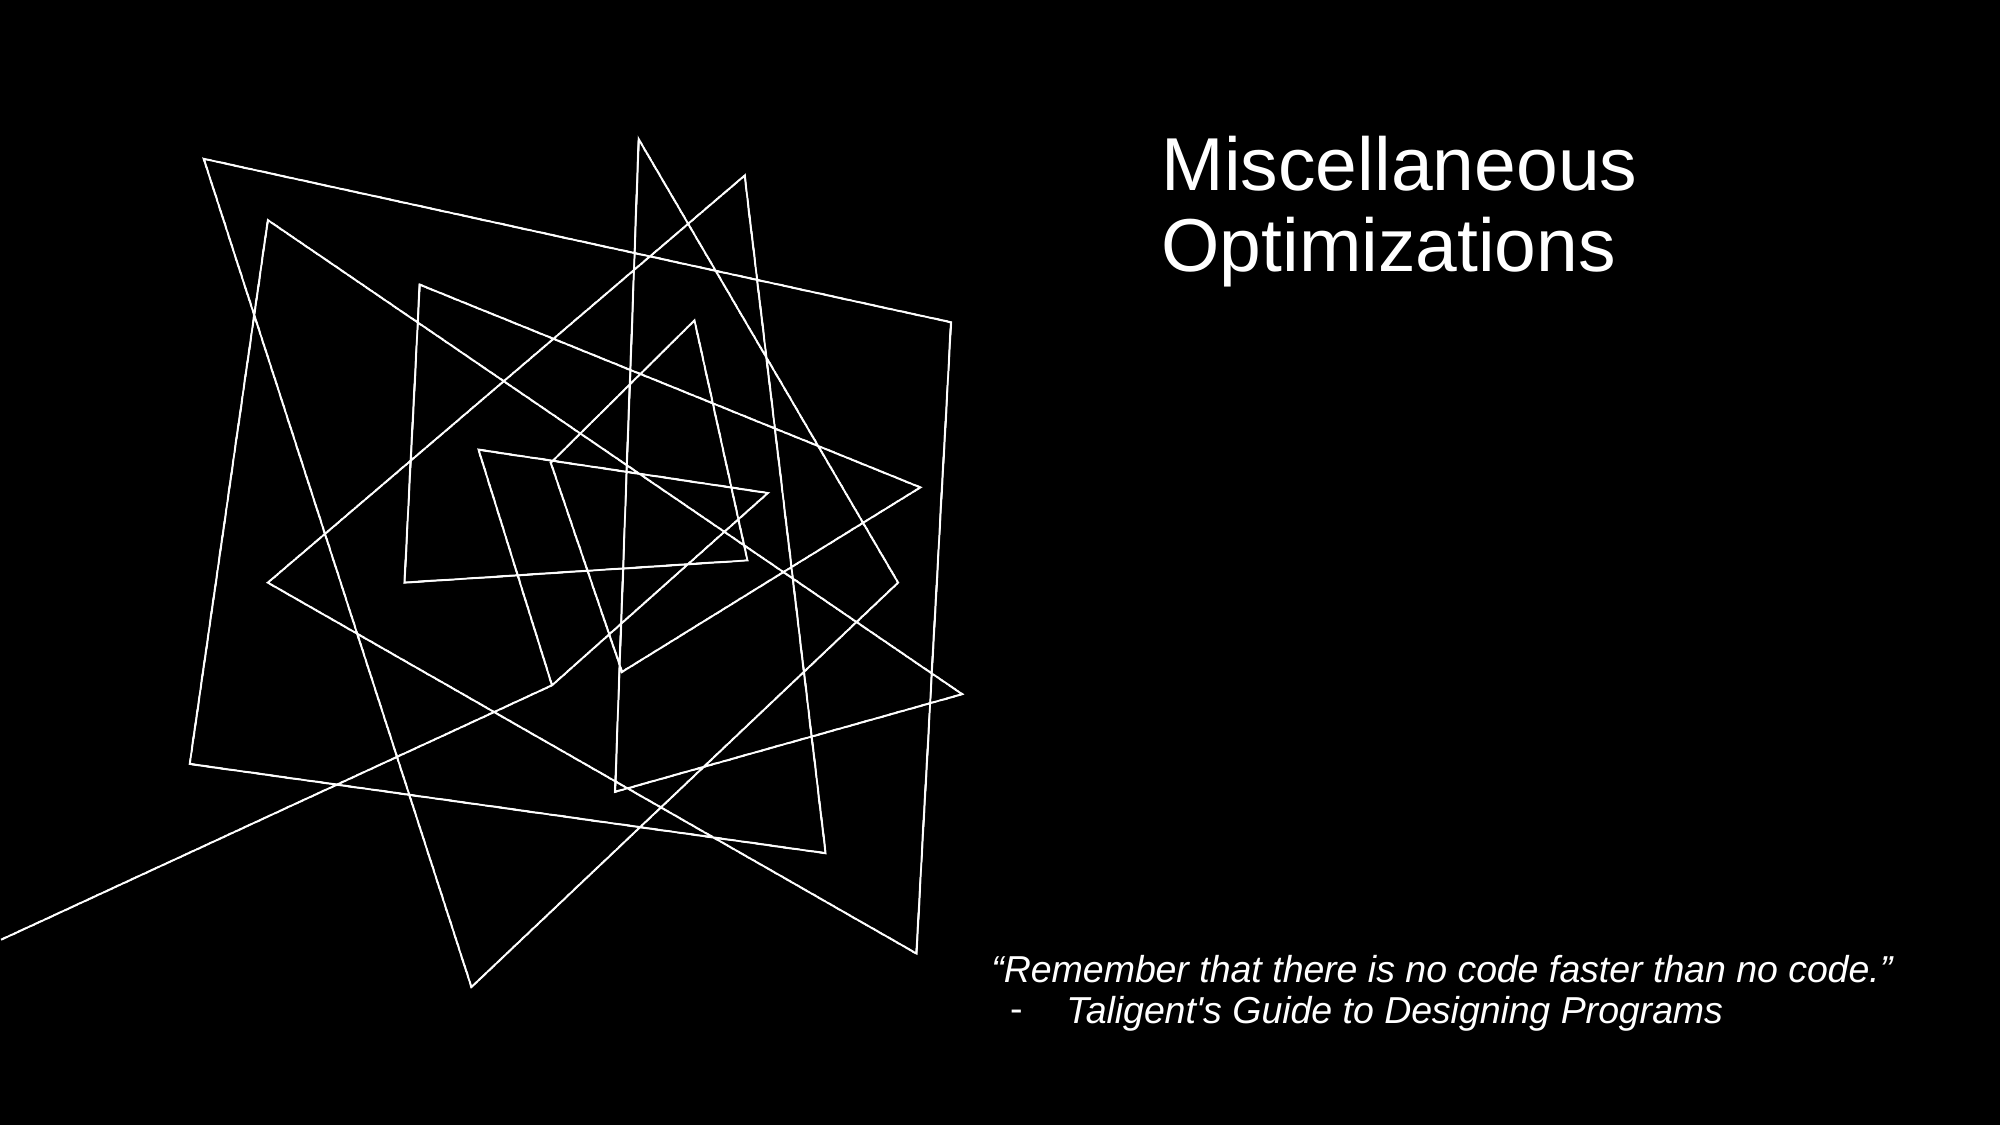

# Miscellaneous Optimizations
“Remember that there is no code faster than no code.”
Taligent's Guide to Designing Programs